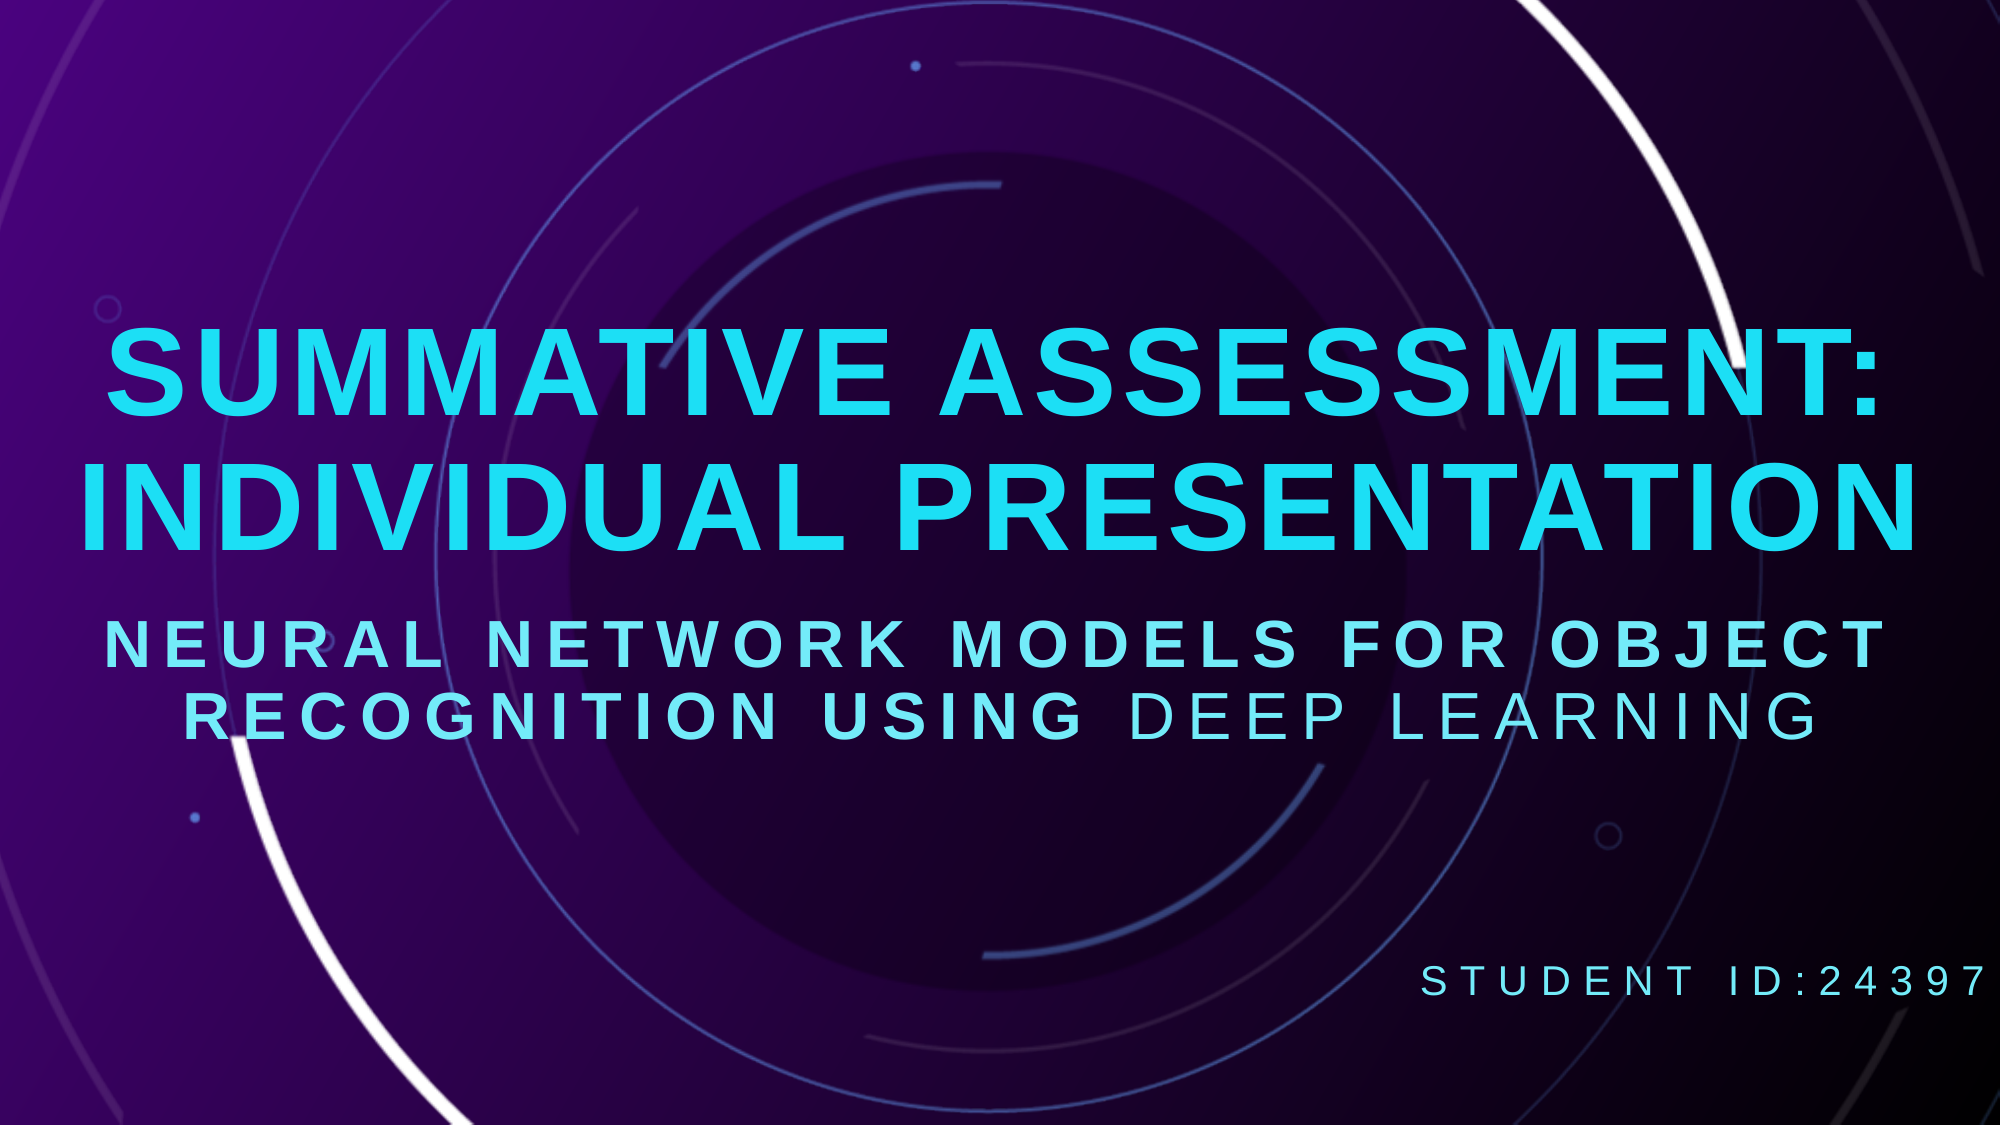

# Summative Assessment: Individual Presentation
Neural Network Models for Object Recognition Using Deep Learning

Student ID:24397